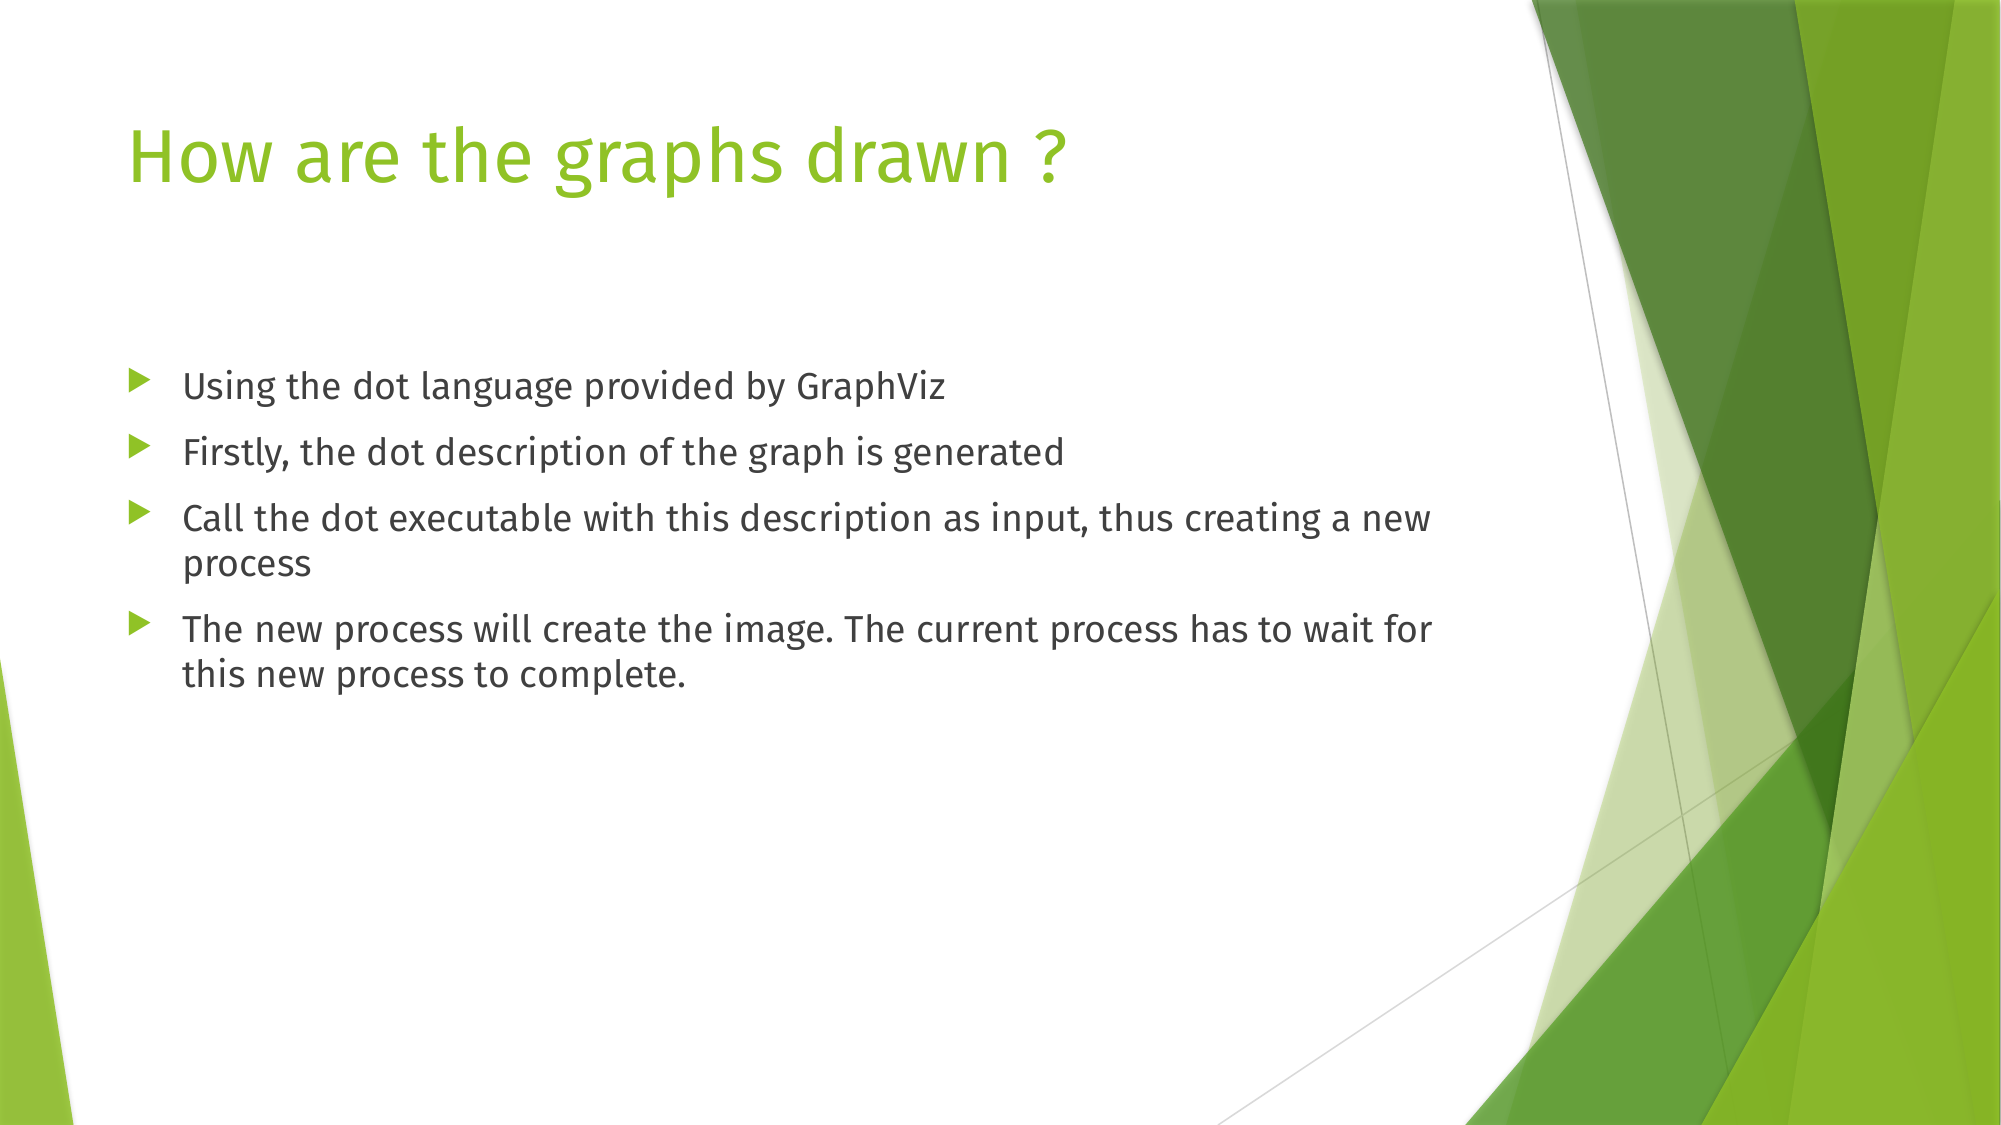

# How are the graphs drawn ?
Using the dot language provided by GraphViz
Firstly, the dot description of the graph is generated
Call the dot executable with this description as input, thus creating a new process
The new process will create the image. The current process has to wait for this new process to complete.